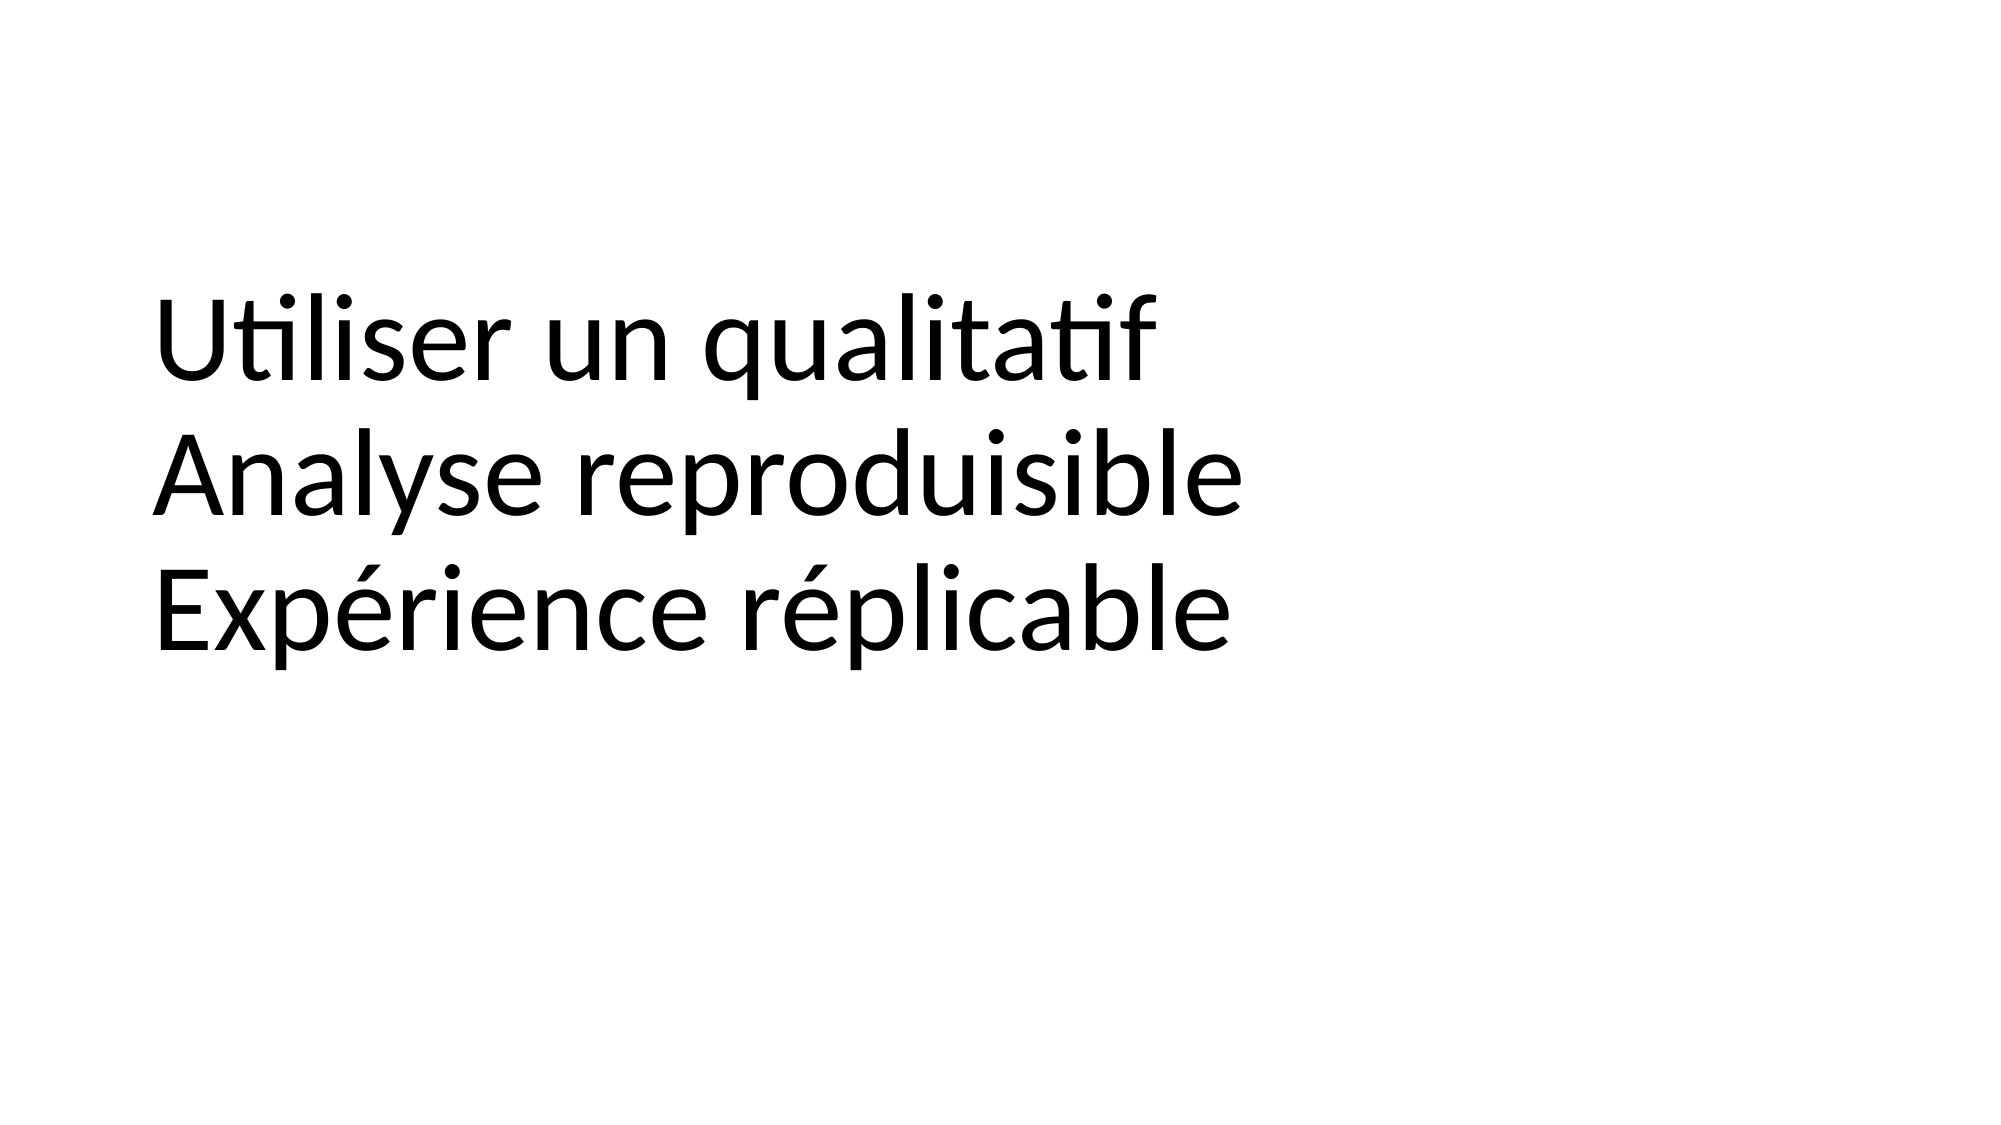

# Utiliser un qualitatif Analyse reproduisible Expérience réplicable